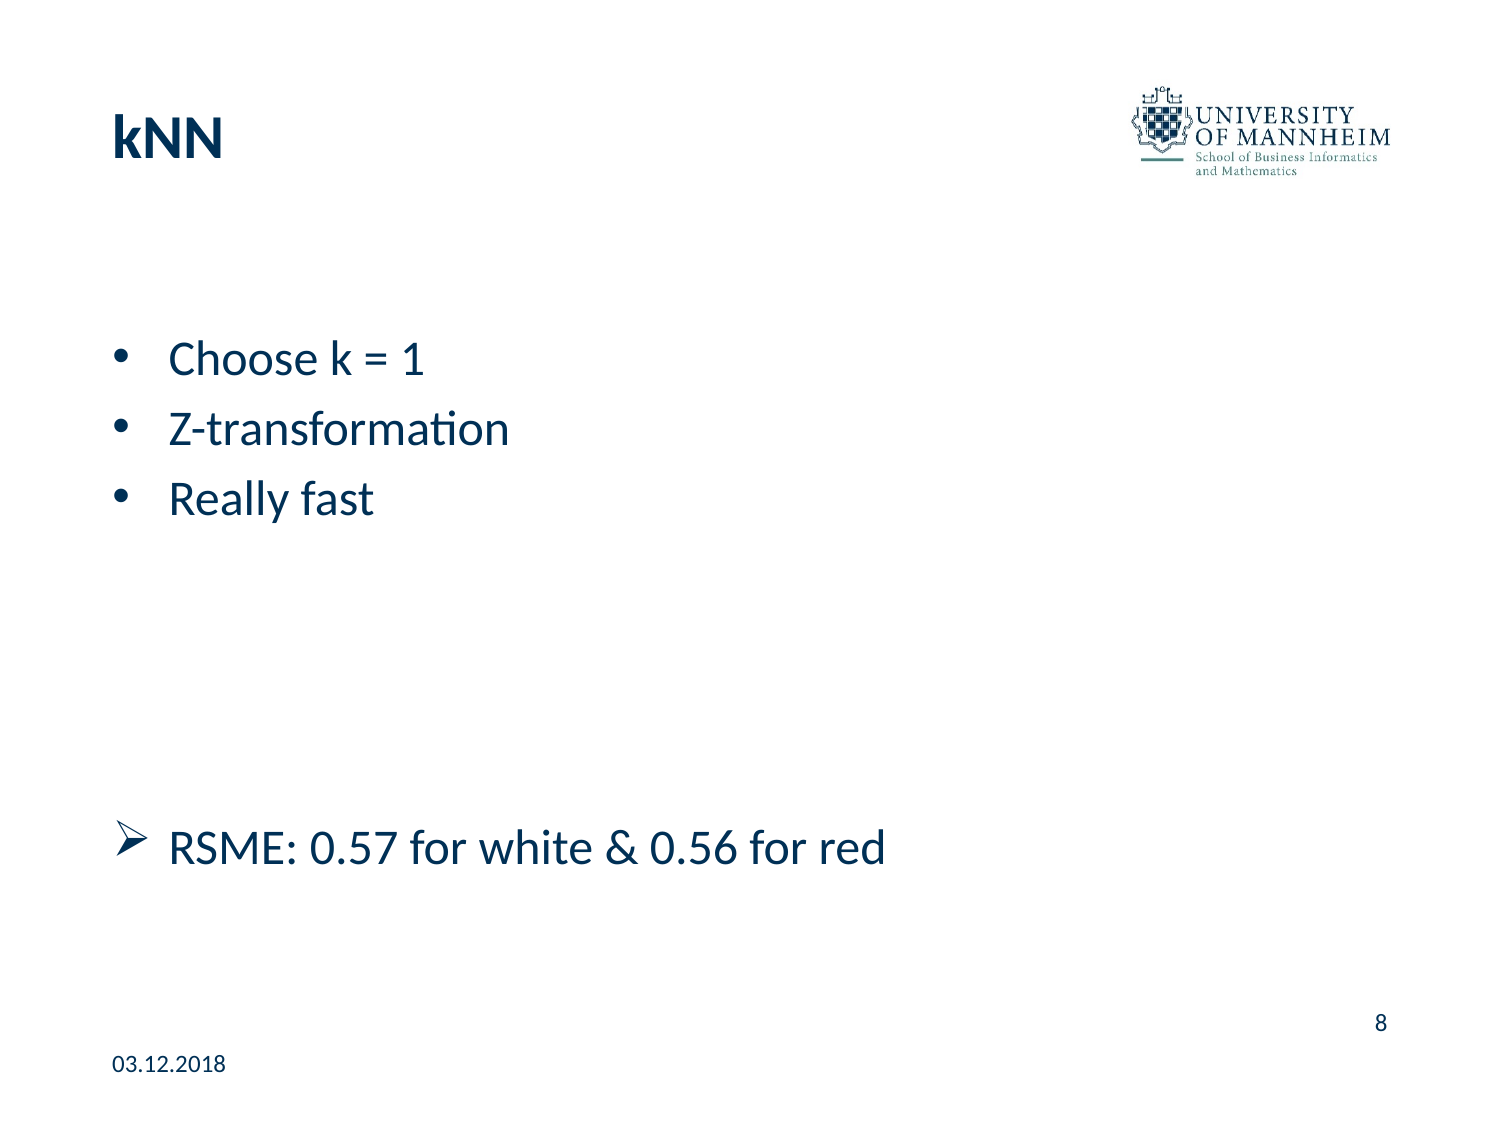

# kNN
Choose k = 1
Z-transformation
Really fast

RSME: 0.57 for white & 0.56 for red

8
03.12.2018